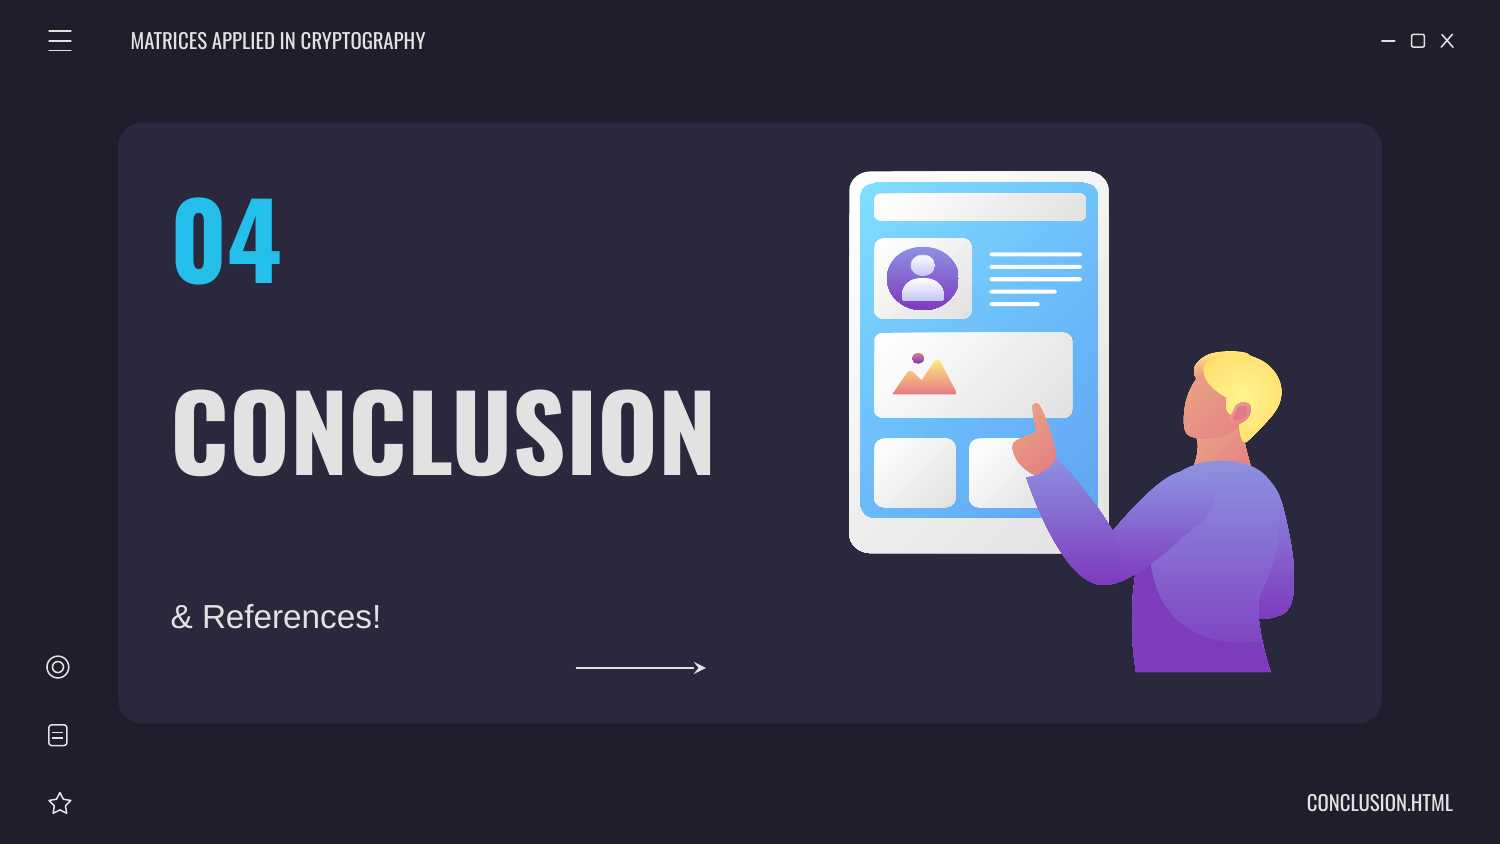

MATRICES APPLIED IN CRYPTOGRAPHY

04
# CONCLUSION

& References!

CONCLUSION.HTML